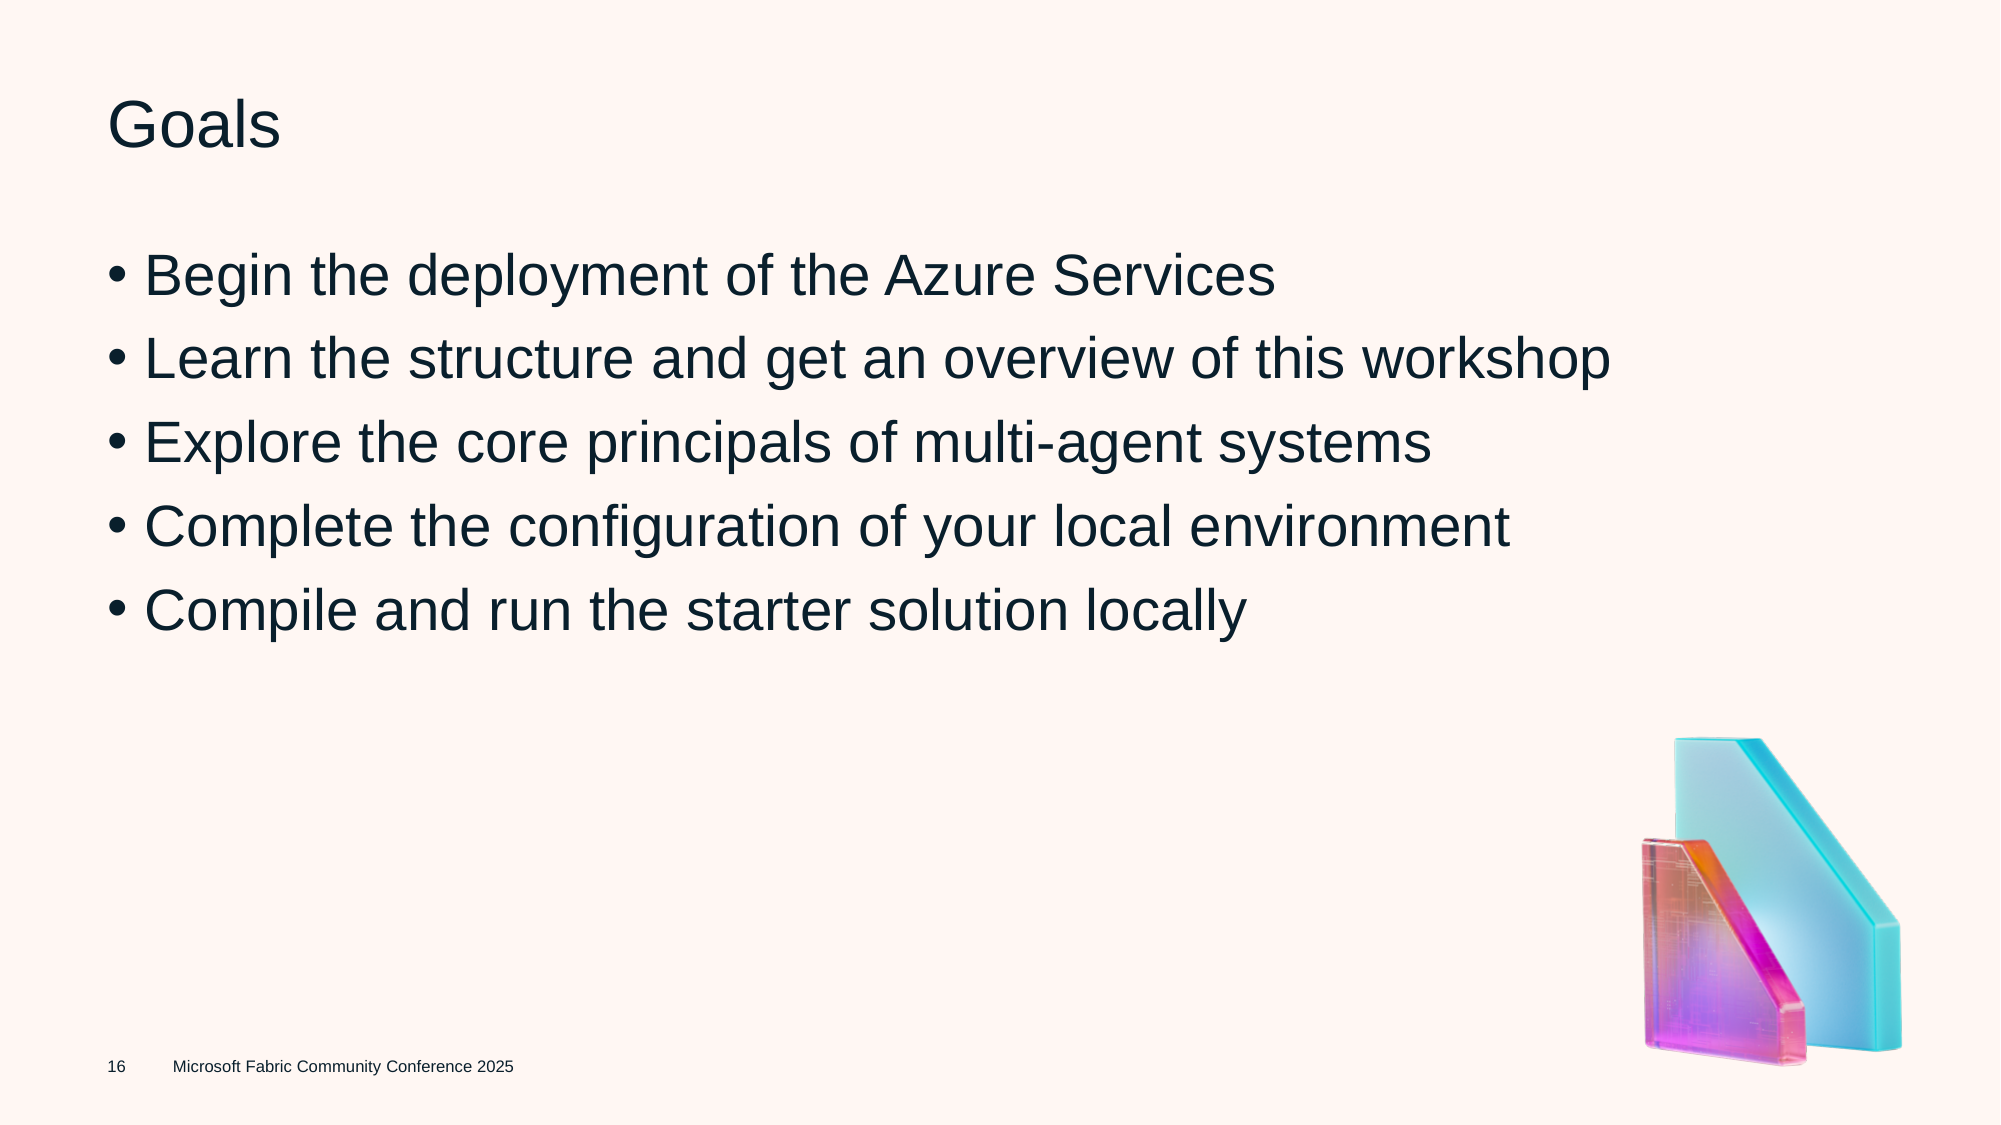

# Goals
Begin the deployment of the Azure Services
Learn the structure and get an overview of this workshop
Explore the core principals of multi-agent systems
Complete the configuration of your local environment
Compile and run the starter solution locally
16
Microsoft Fabric Community Conference 2025